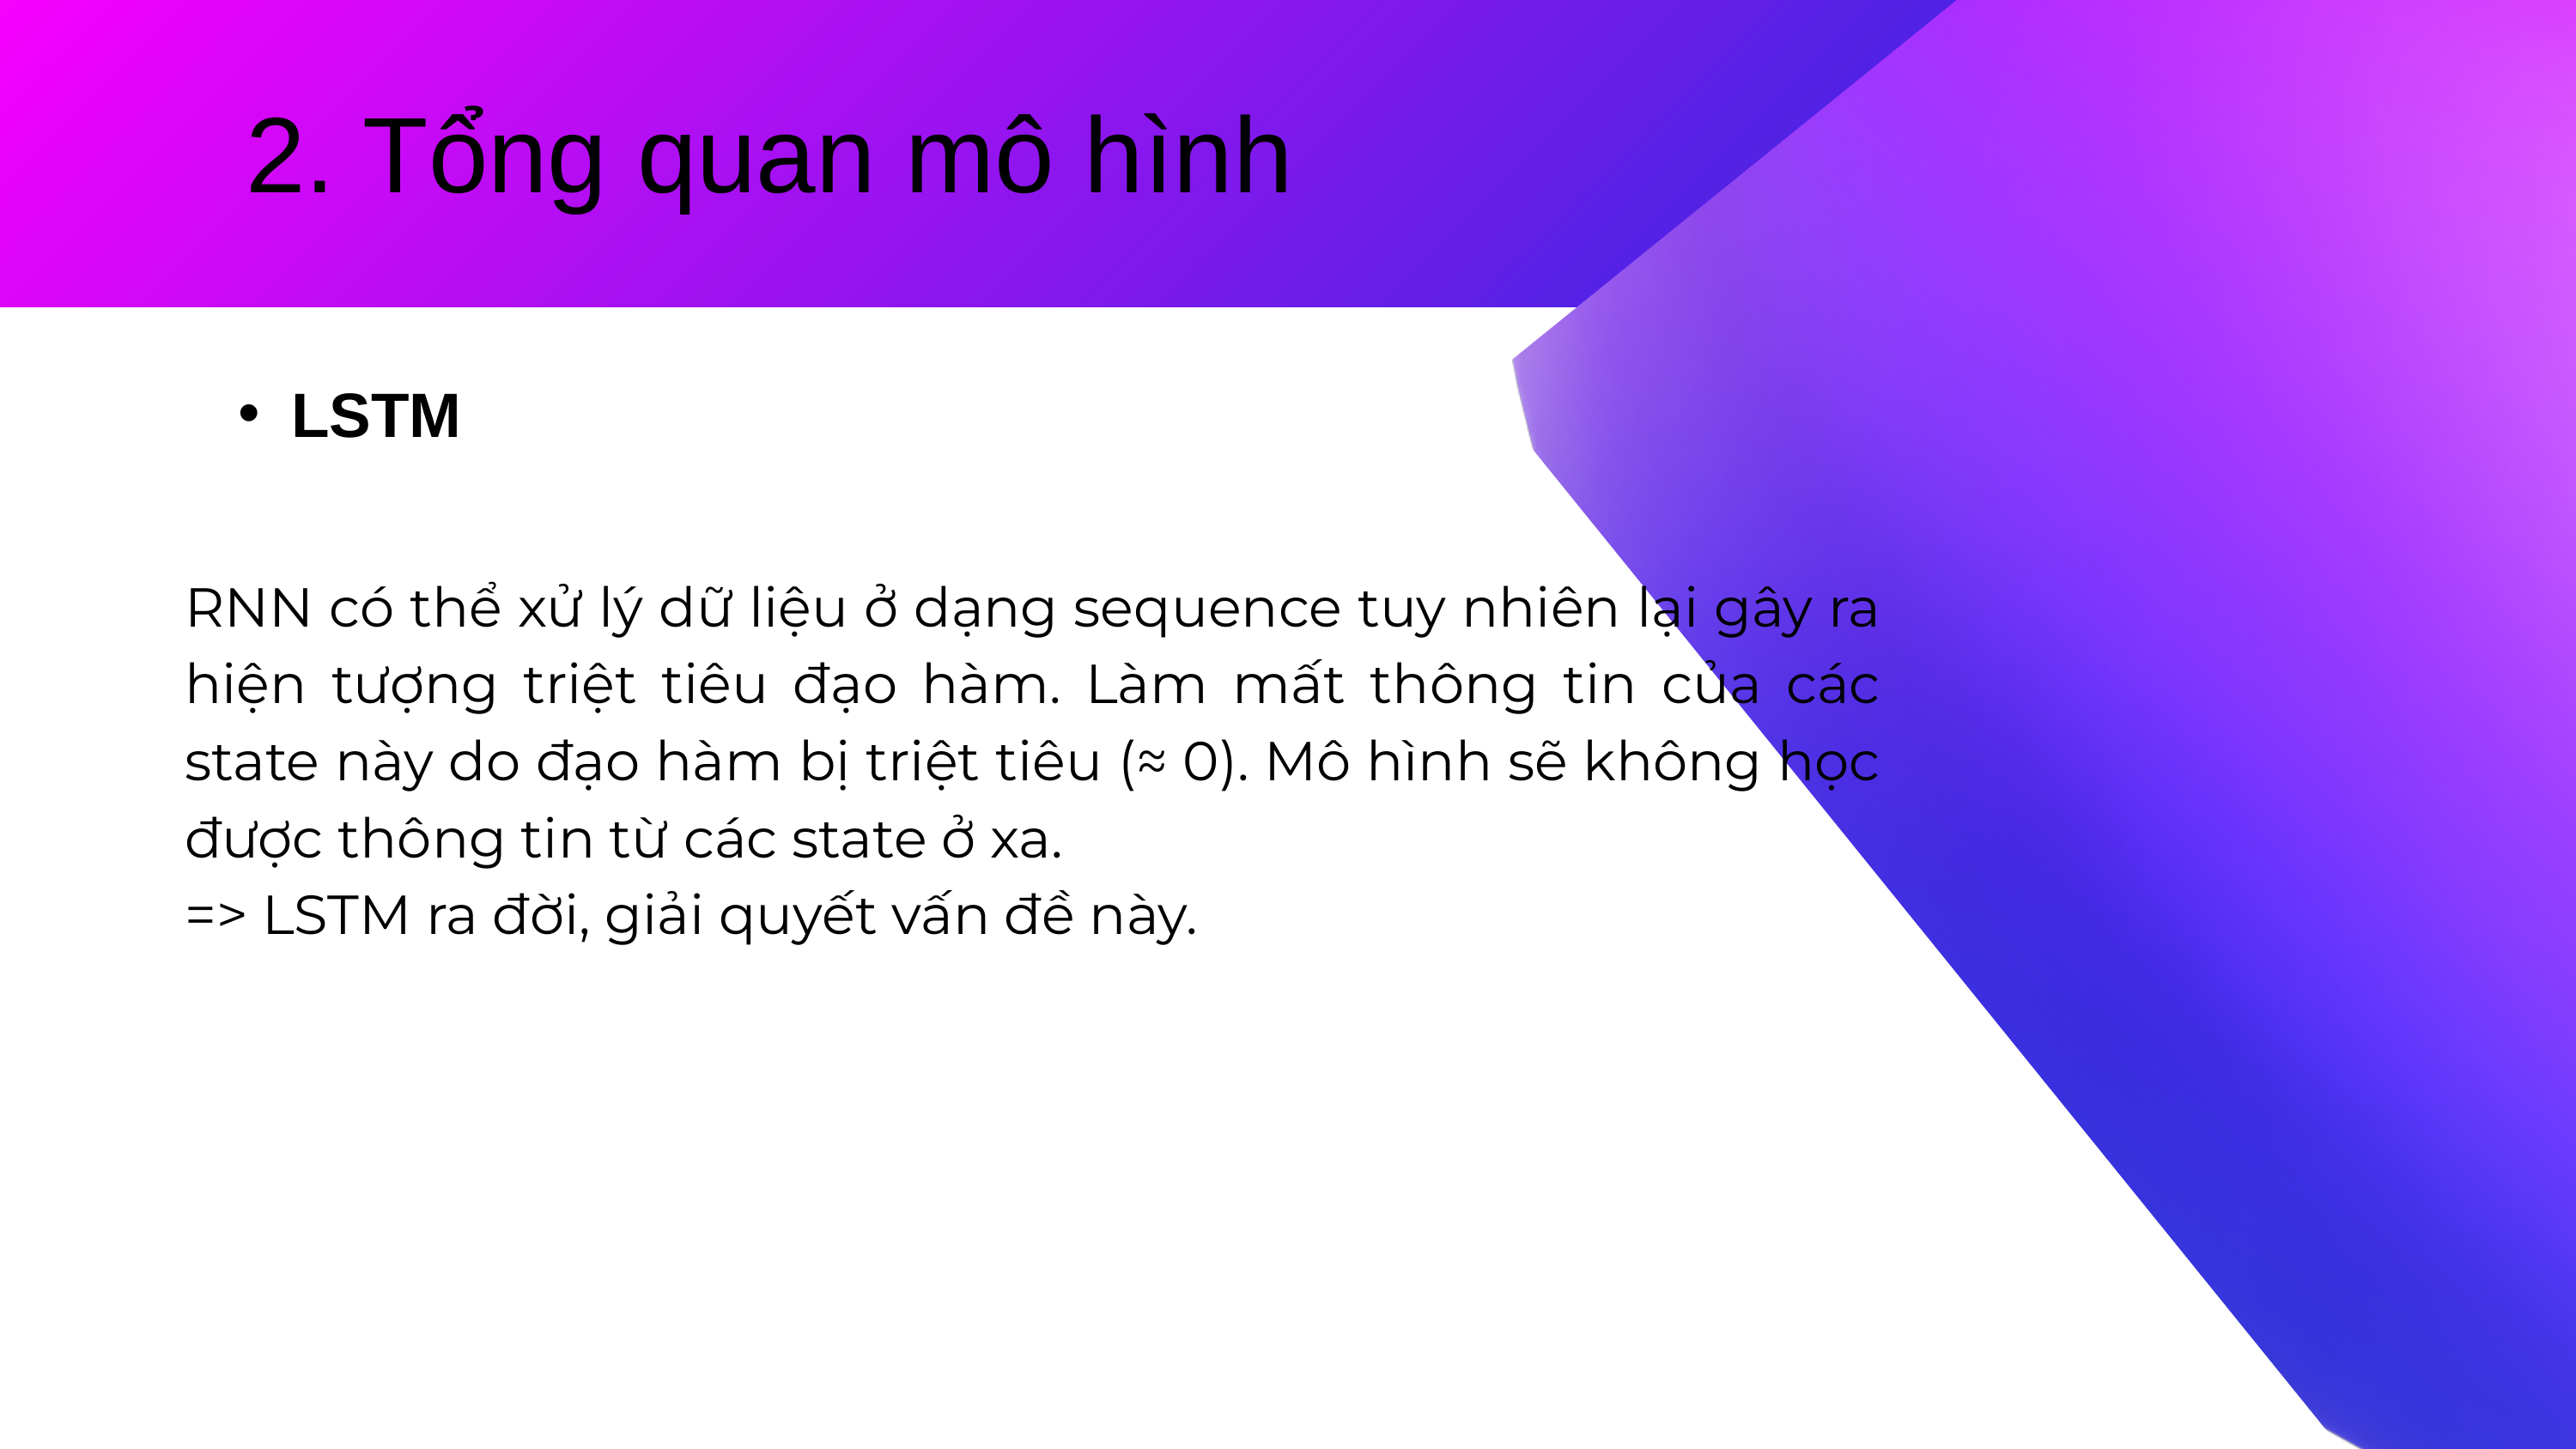

2. Tổng quan mô hình

LSTM
RNN có thể xử lý dữ liệu ở dạng sequence tuy nhiên lại gây ra hiện tượng triệt tiêu đạo hàm. Làm mất thông tin của các state này do đạo hàm bị triệt tiêu (≈ 0). Mô hình sẽ không học được thông tin từ các state ở xa.
=> LSTM ra đời, giải quyết vấn đề này.